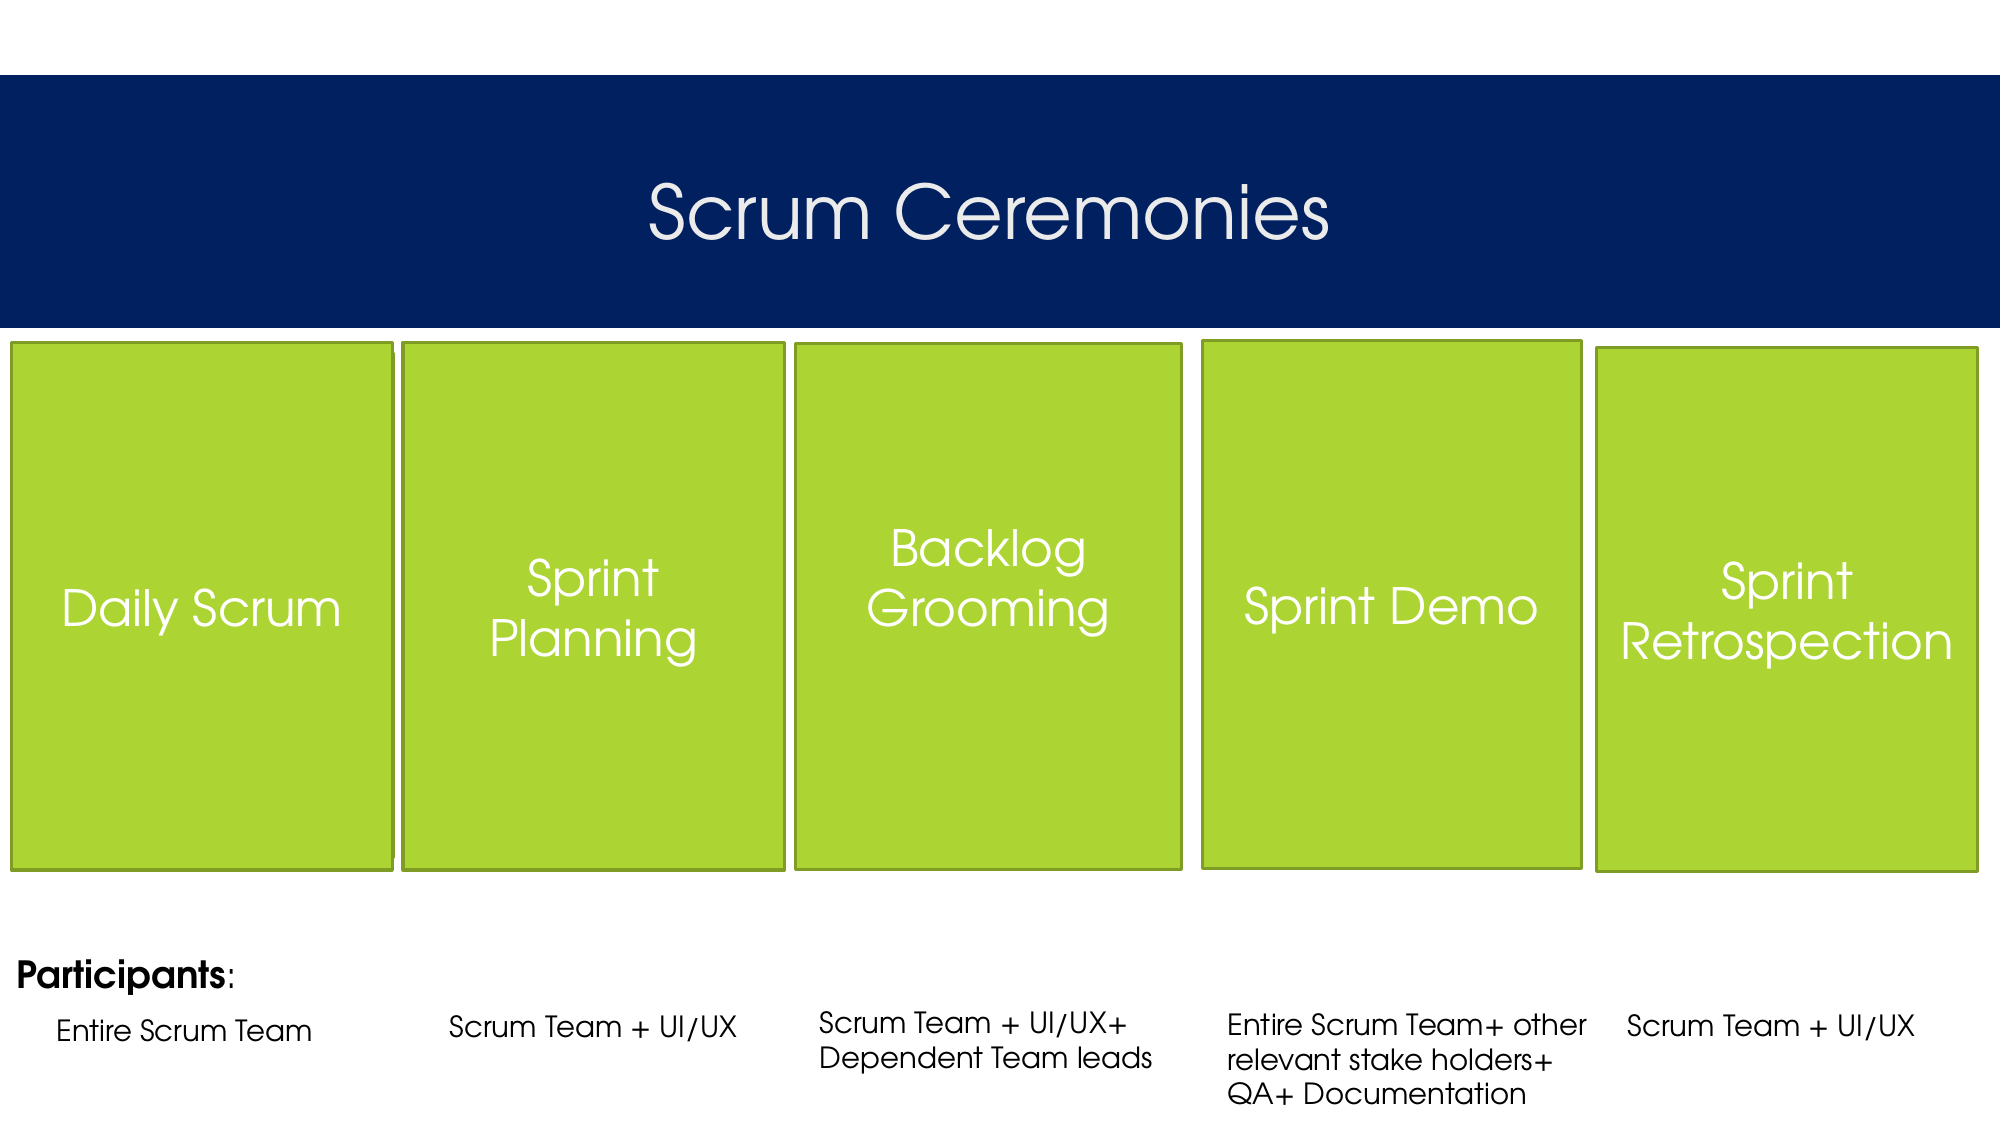

High Quality Release
# Scrum Ceremonies
Sprint Demo
Daily Scrum
Sprint Planning
Backlog Grooming

Sprint Retrospection
Sprint Demo
Significant event where Scrum team demonstrates the completed stories at the end of each sprint and gather feedback
Expectation:
Teams to set up a sprint demo at the end of each sprint with all major stakeholders and plan to incorporate feedback in next sprint
Sprint Retrospection
This cadence helps the scrum team to reflect back on the sprint and identify the items that need improvements while appreciating all goo practices to be continued

Expectation:
Teams to set up a regular retrospective cadence with all team members providing feedback and recording the feedback and action items  in confluence.
Daily Scrum
This is a daily sync up within scrum team which allows team to coordinate and align their effort for the day.

Expectation:
Scrum team to meet daily without fail and identify challenges, determine progress made and ensure scrum boards are updated.
Sprint Planning
An event where scrum team meets and defines sprint goals by pulling in items from backlog

Expectation:
Teams shall set up a regular  sync up for getting a defined list of items for upcoming sprint. As an output scrum teams should have the scrum boards ready for next sprint with  estimations for stories.
Backlog Grooming
Product backlog refinement ensures teams review, discuss and elaborate on requirements for upcoming sprints
Expectation:
Each team should conduct backlog grooming sessions in each sprint. As an end output teams shall understand the feature, split it into stories and tentatively schedule them into upcoming Iterations in the team backlog
Participants:
Scrum Team + UI/UX+ Dependent Team leads
Entire Scrum Team+ other relevant stake holders+ QA+ Documentation
Scrum Team + UI/UX
Scrum Team + UI/UX
Entire Scrum Team